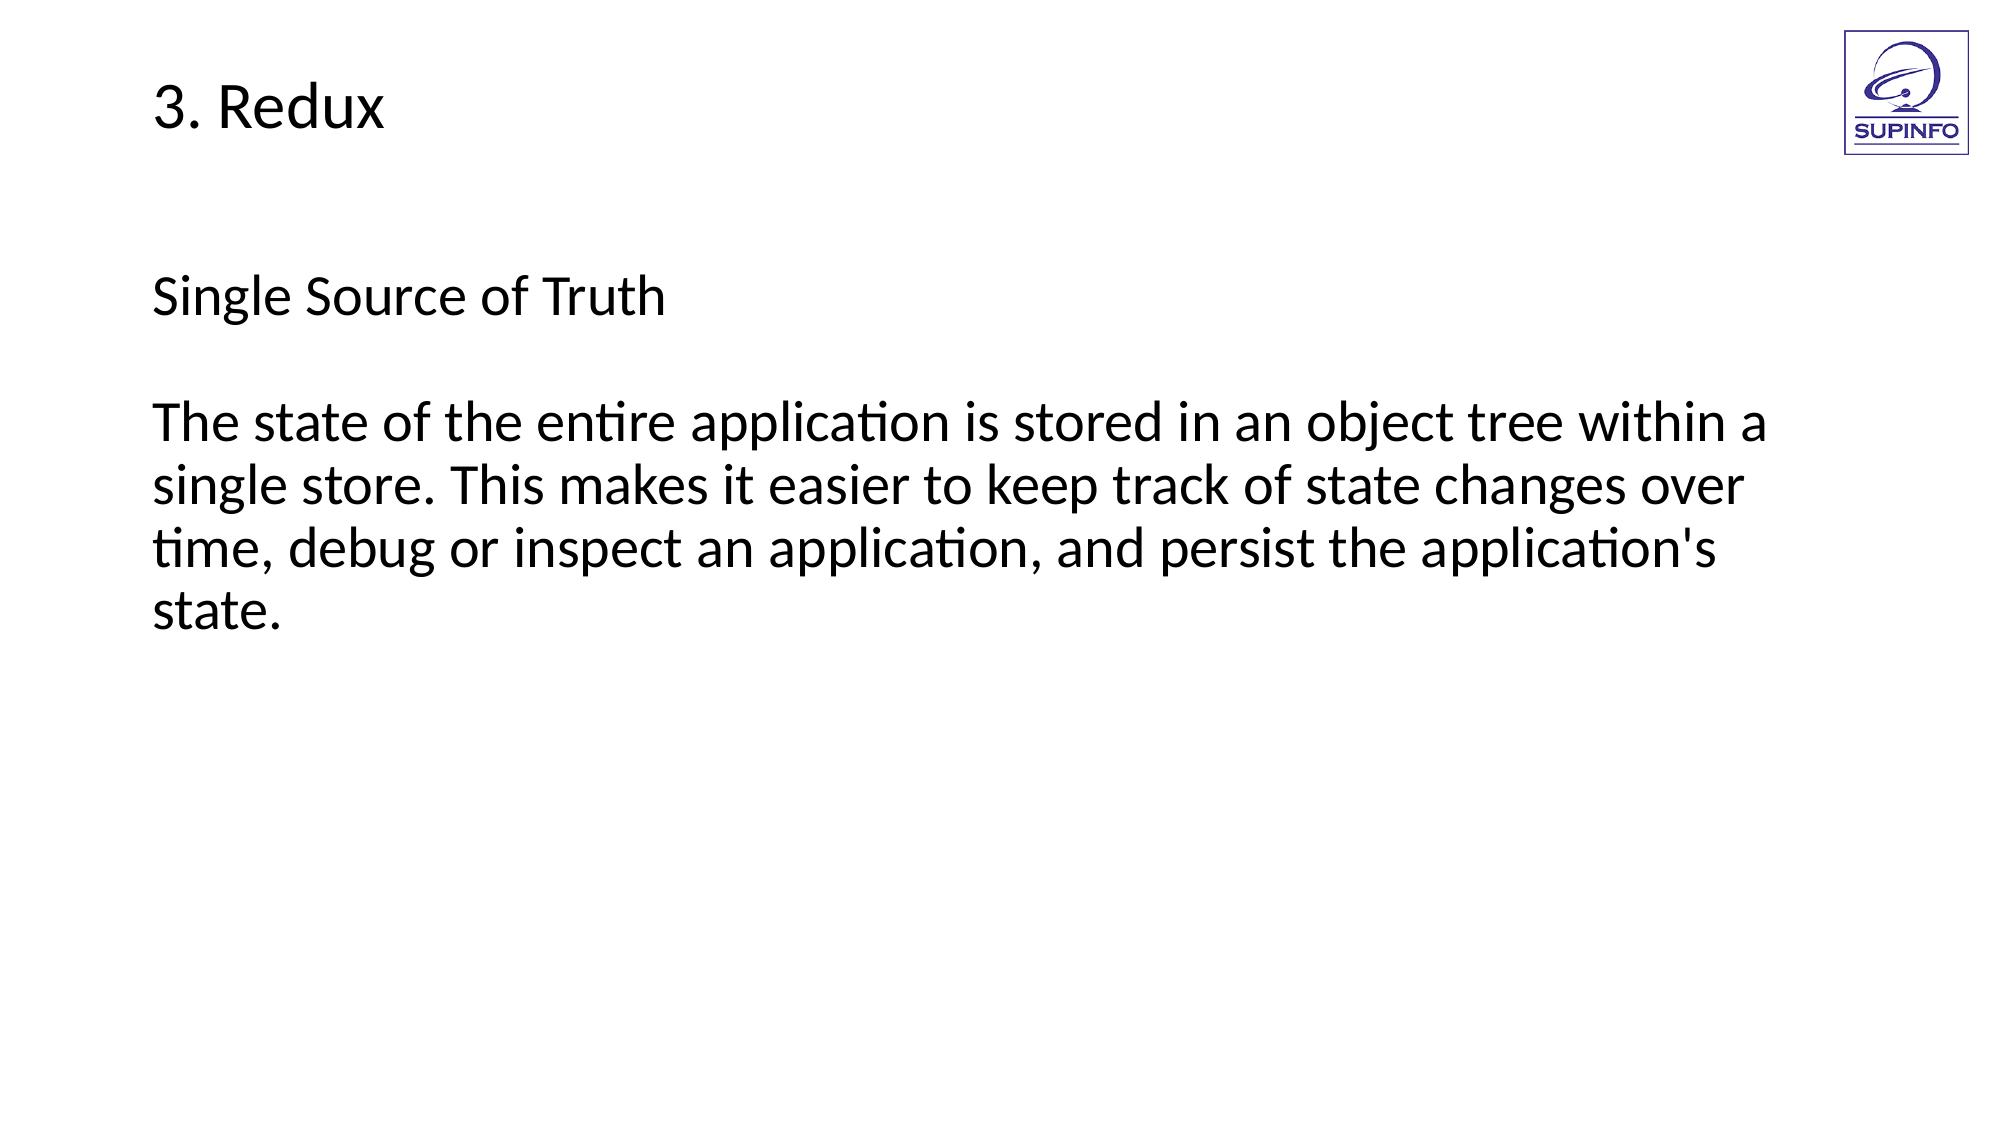

3. Redux
Single Source of Truth

The state of the entire application is stored in an object tree within a single store. This makes it easier to keep track of state changes over time, debug or inspect an application, and persist the application's state.